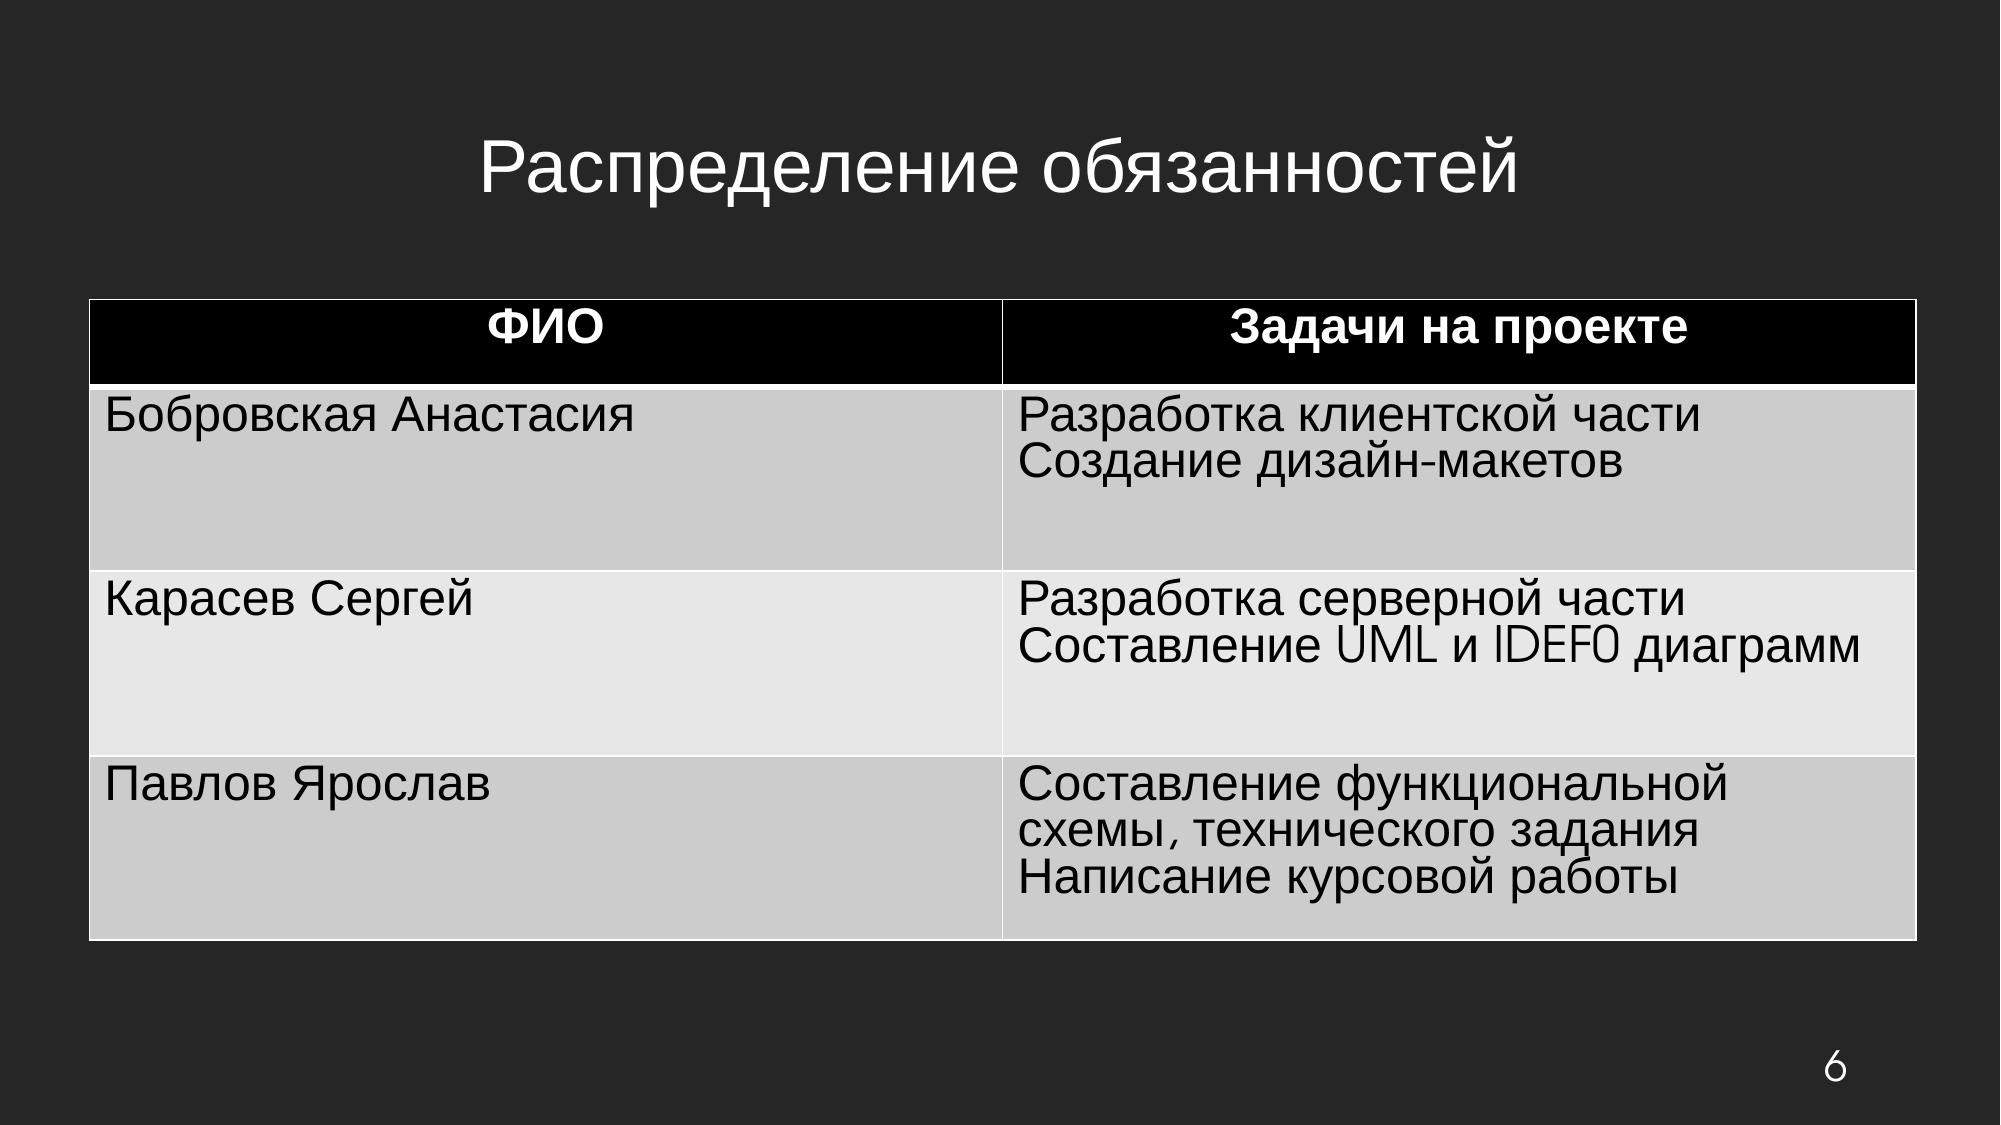

# Распределение обязанностей
| ФИО | Задачи на проекте |
| --- | --- |
| Бобровская Анастасия | Разработка клиентской части Создание дизайн-макетов |
| Карасев Сергей | Разработка серверной части Составление UML и IDEF0 диаграмм |
| Павлов Ярослав | Составление функциональной схемы, технического задания Написание курсовой работы |
6